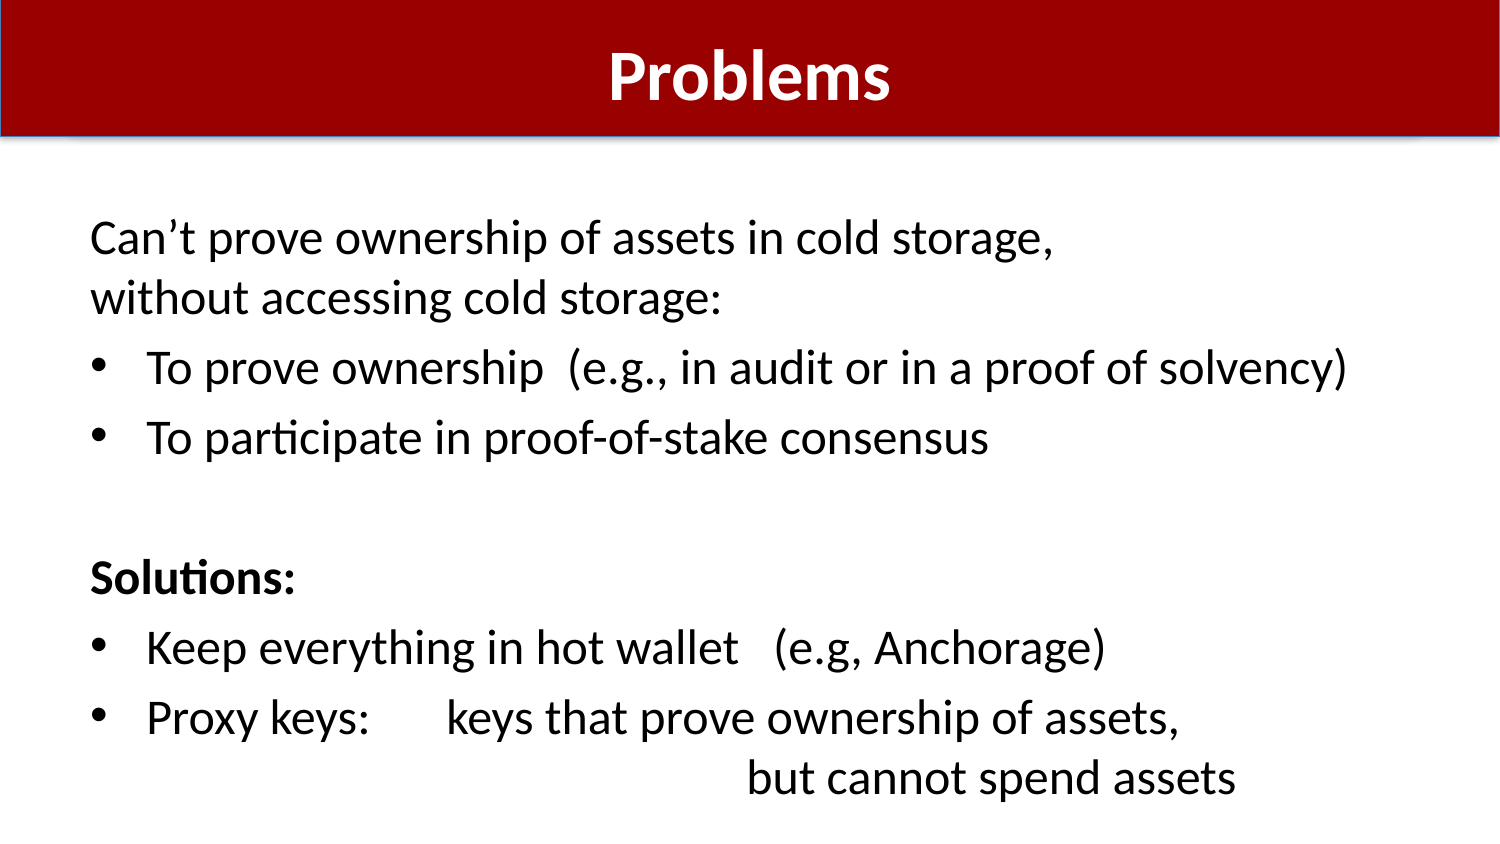

# Problems
Can’t prove ownership of assets in cold storage,
without accessing cold storage:
To prove ownership  (e.g., in audit or in a proof of solvency)
To participate in proof-of-stake consensus

Solutions:
Keep everything in hot wallet   (e.g, Anchorage)
Proxy keys:	keys that prove ownership of assets,
				but cannot spend assets